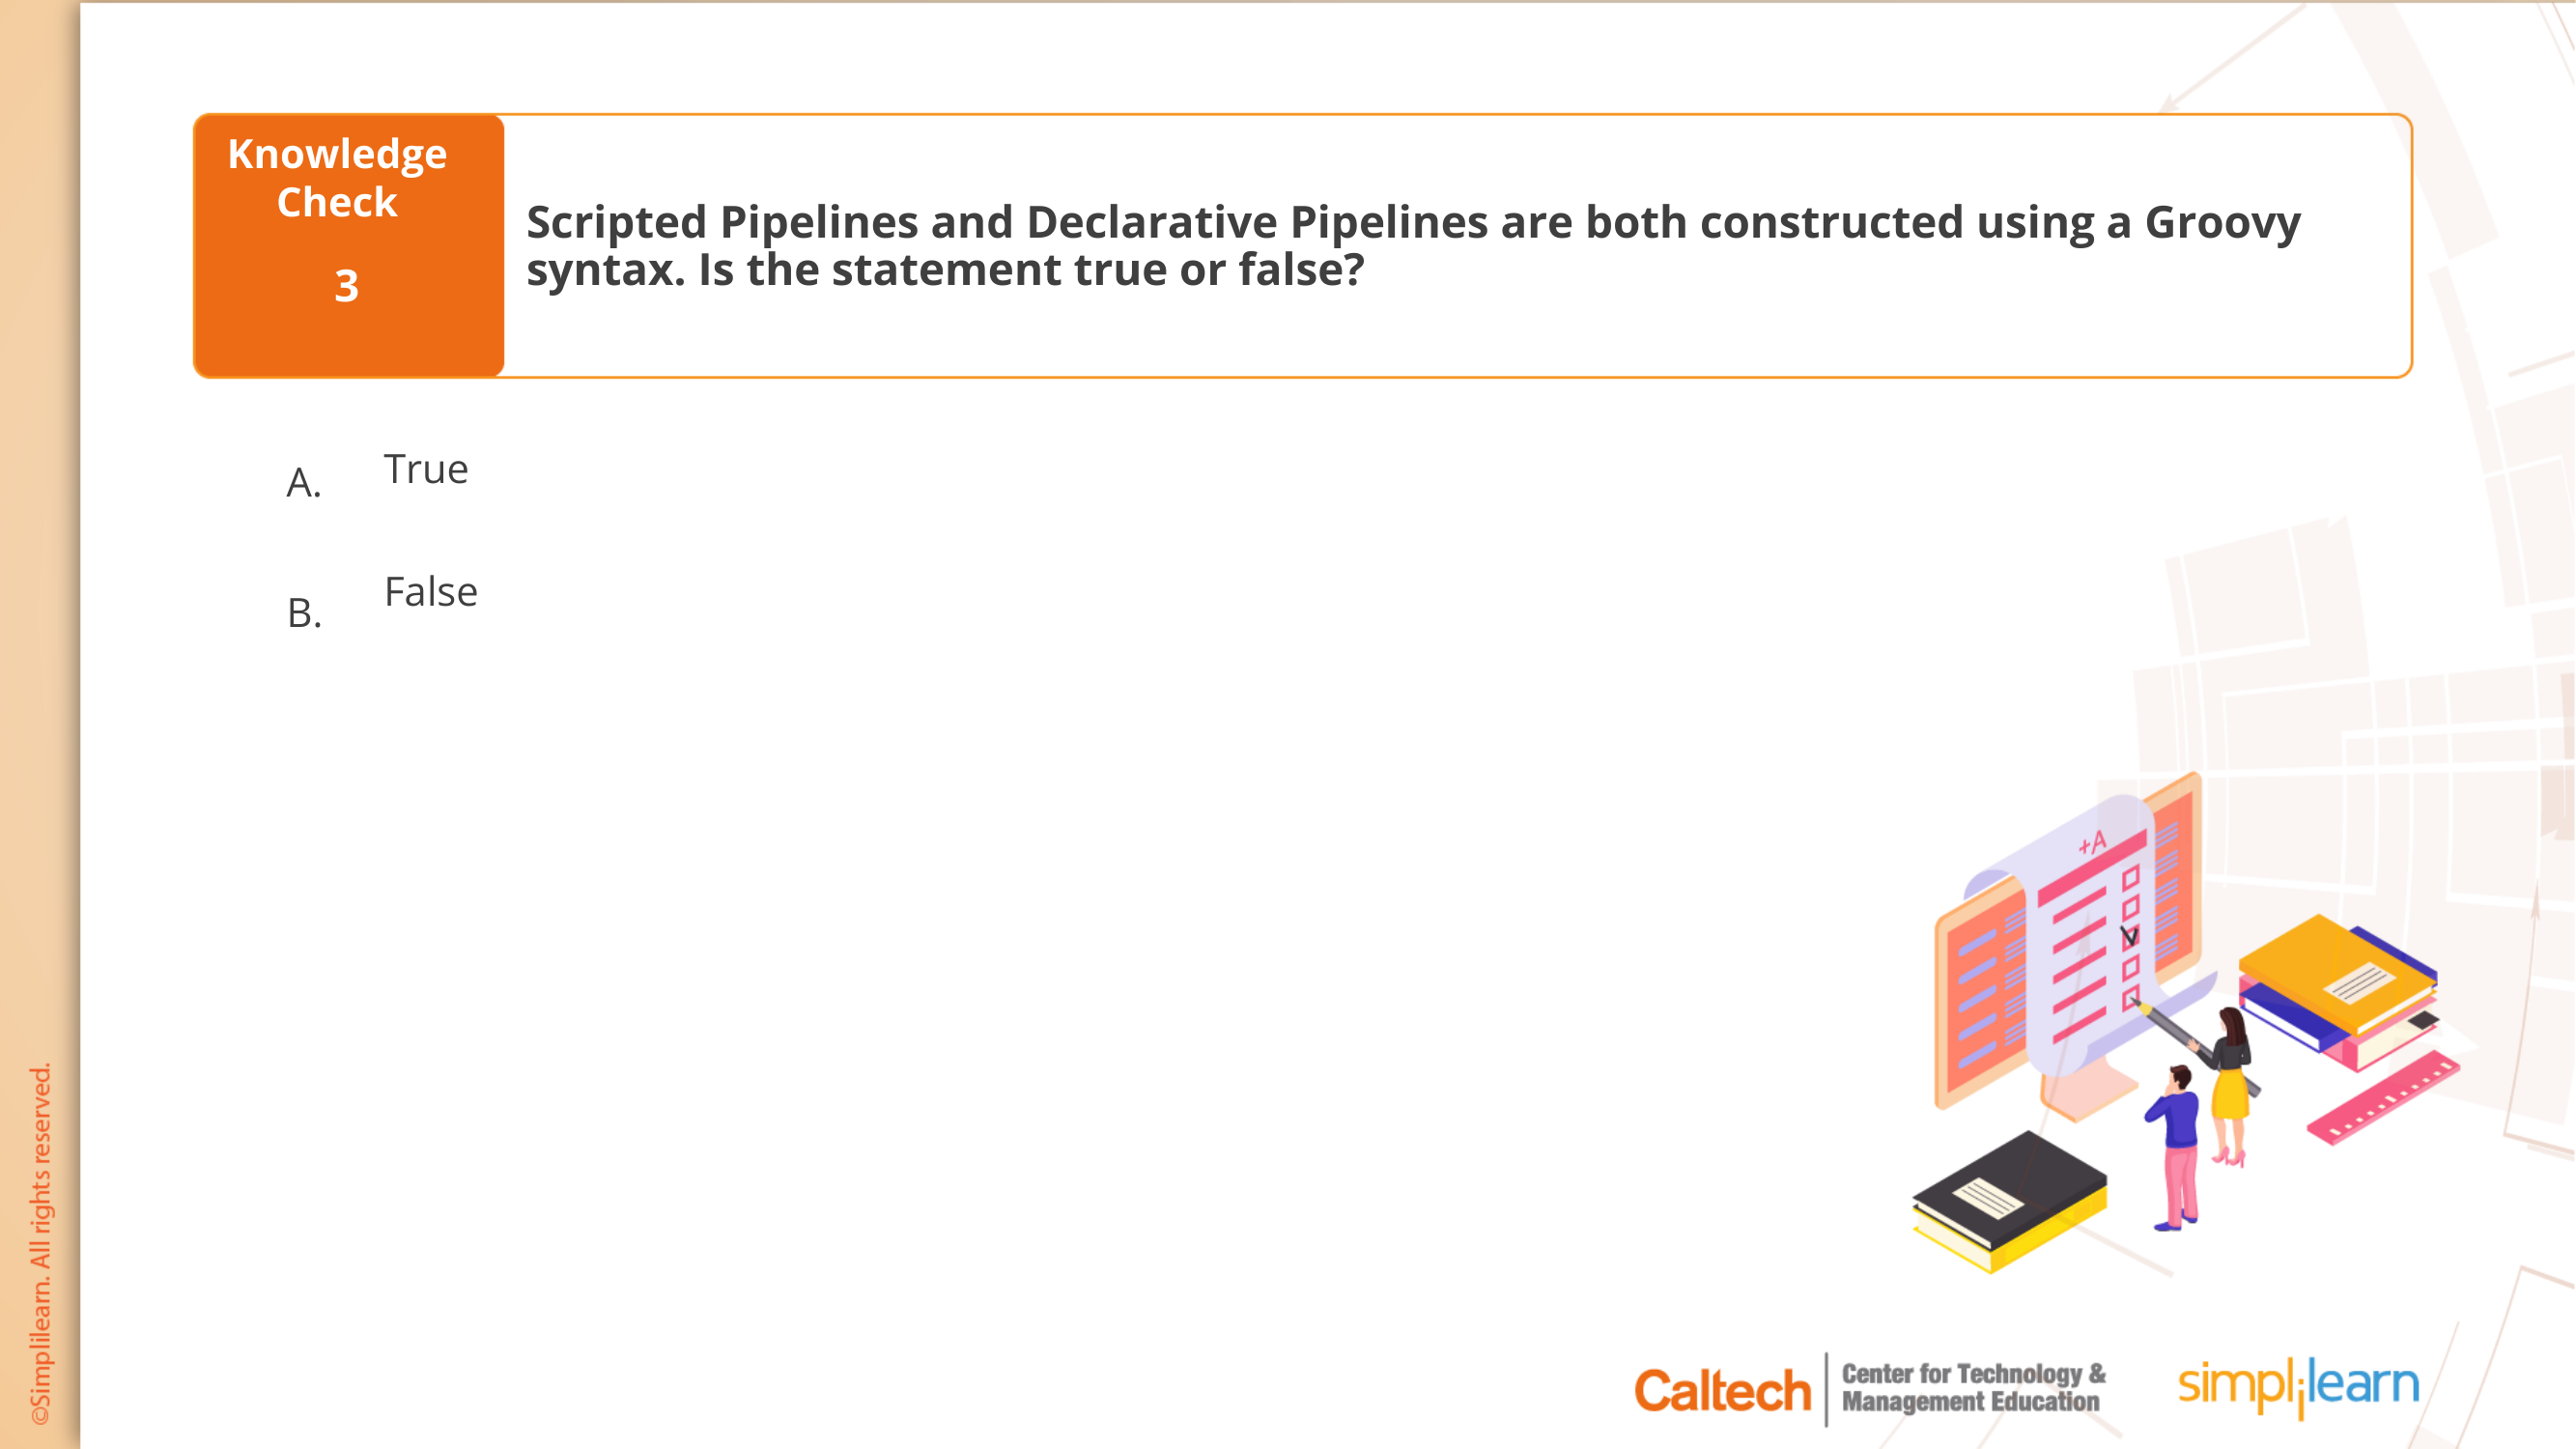

Scripted Pipelines and Declarative Pipelines are both constructed using a Groovy syntax. Is the statement true or false?
3
True
False